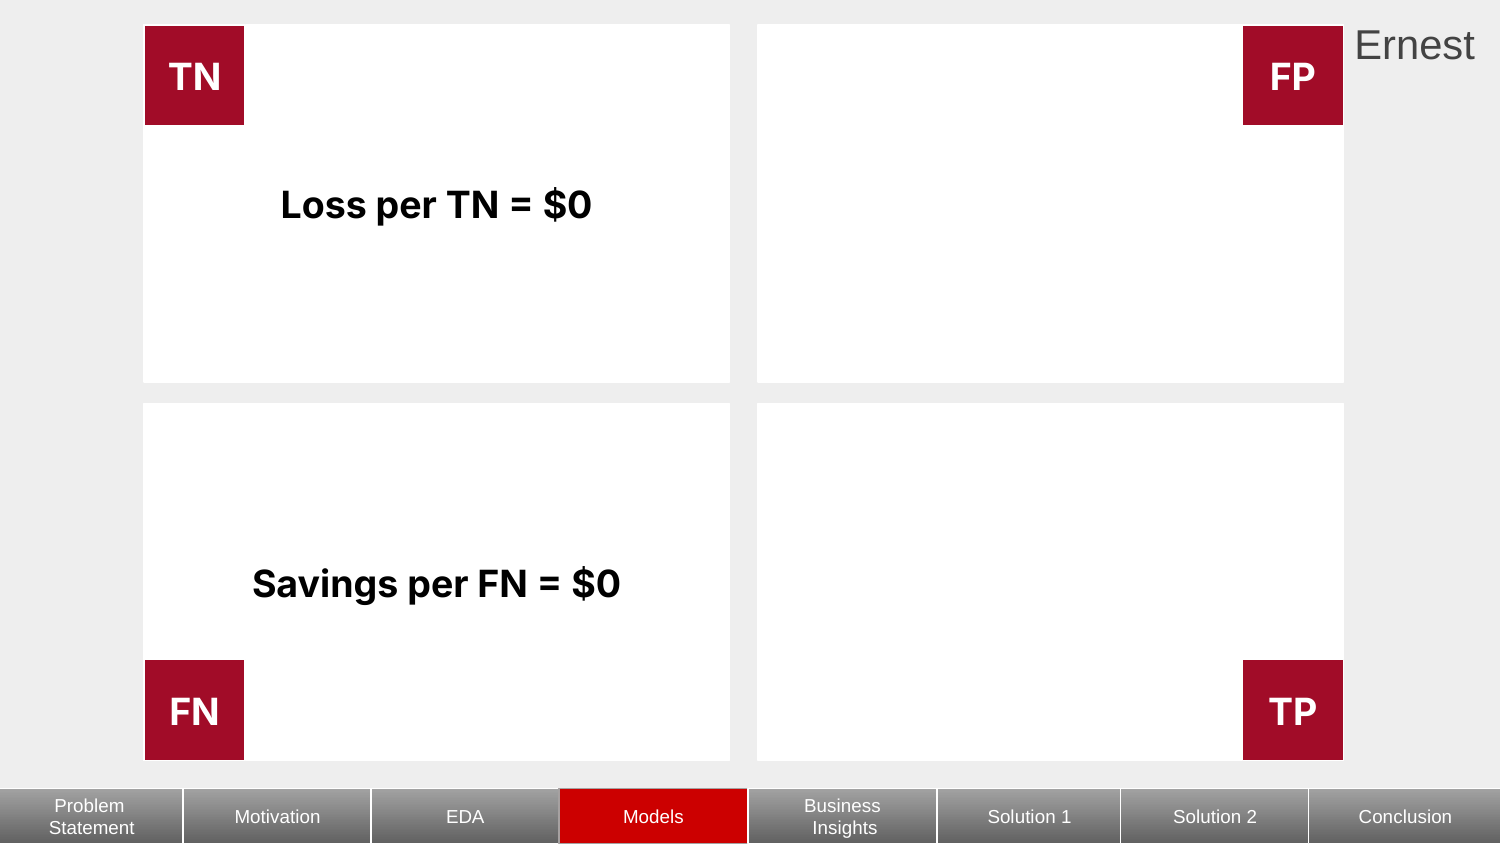

Ernest
Loss per TN = $0
TN

FP
Savings per FN = $0

FN
TP
Problem
Statement
Motivation
EDA
Models
Business
 Insights
Solution 1
Solution 2
Conclusion